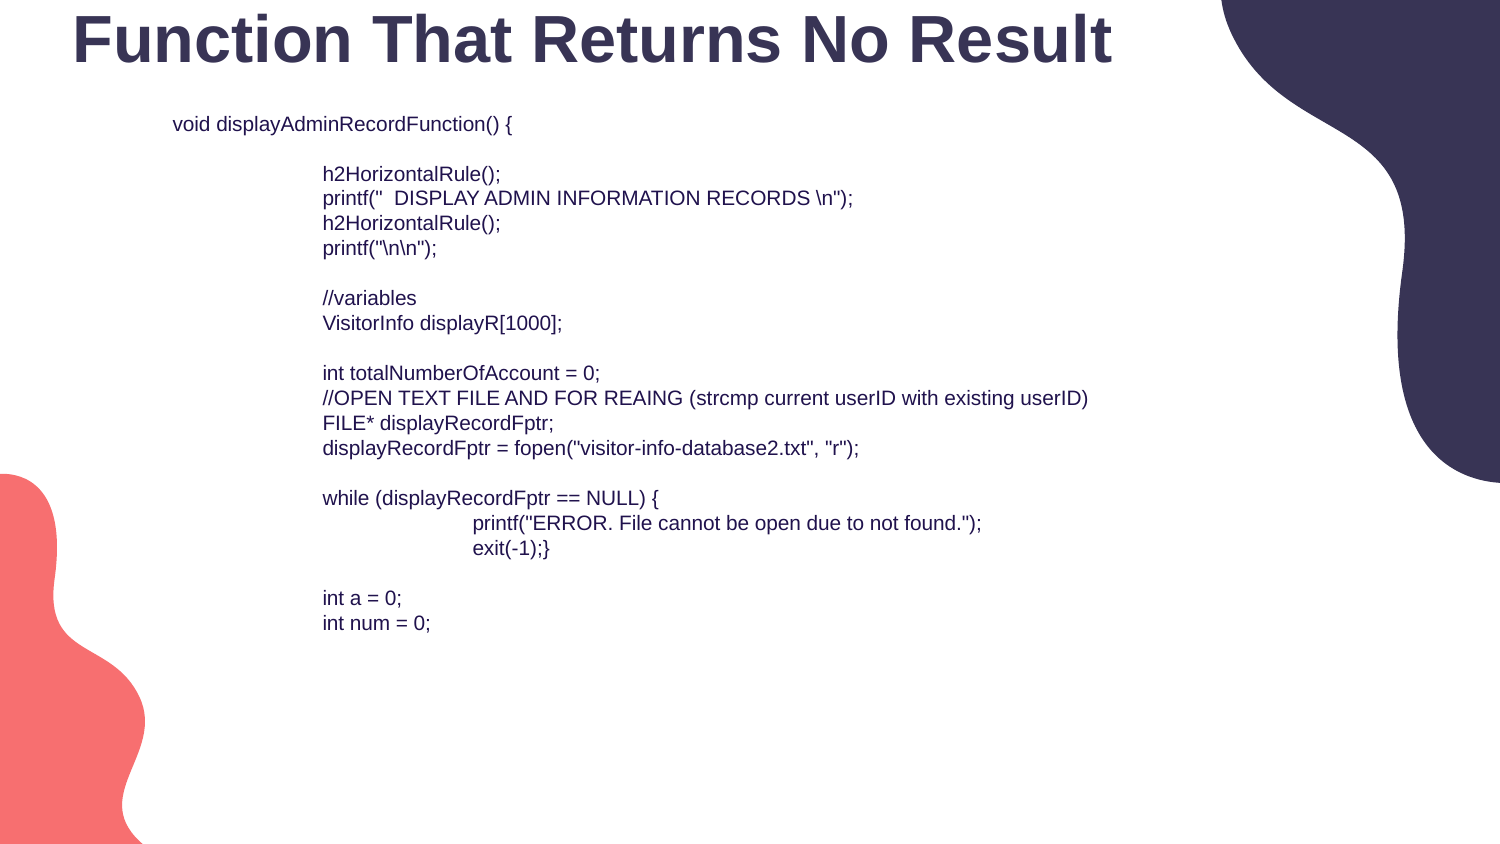

Function That Returns No Result
void displayAdminRecordFunction() {

	h2HorizontalRule();
	printf("  DISPLAY ADMIN INFORMATION RECORDS \n");
	h2HorizontalRule();
	printf("\n\n");

	//variables
	VisitorInfo displayR[1000];

	int totalNumberOfAccount = 0;
	//OPEN TEXT FILE AND FOR REAING (strcmp current userID with existing userID)
	FILE* displayRecordFptr;
	displayRecordFptr = fopen("visitor-info-database2.txt", "r");

	while (displayRecordFptr == NULL) {
		printf("ERROR. File cannot be open due to not found.");
		exit(-1);}

	int a = 0;
	int num = 0;